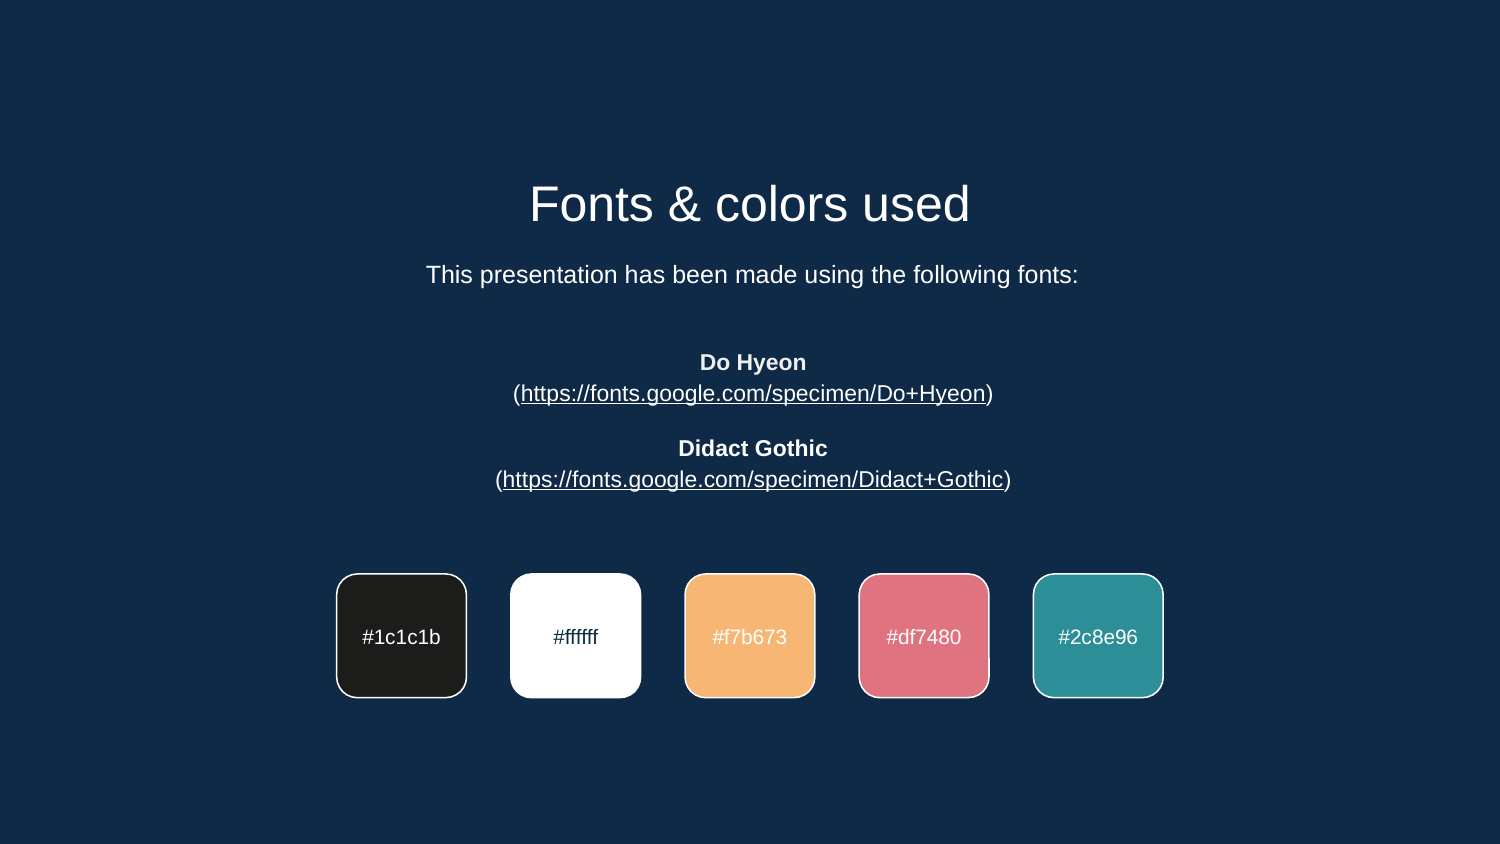

Fonts & colors used
This presentation has been made using the following fonts:

Do Hyeon
(https://fonts.google.com/specimen/Do+Hyeon)

Didact Gothic
(https://fonts.google.com/specimen/Didact+Gothic)

#1c1c1b
#ffffff
#f7b673
#df7480
#2c8e96